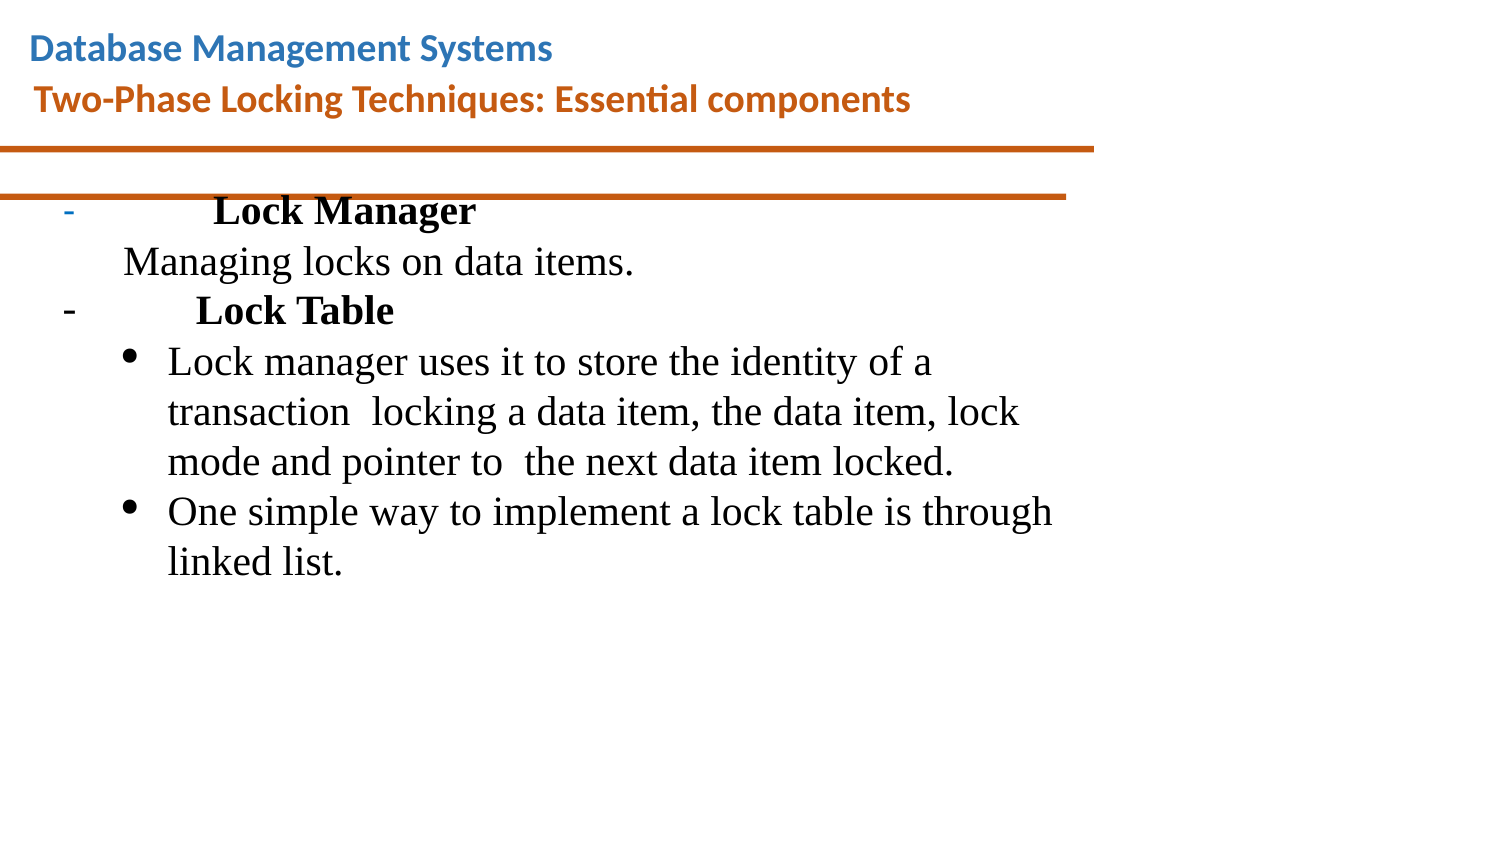

# Database Management Systems
Two-Phase Locking Techniques: Essential components

-	Lock Manager
Managing locks on data items.
Lock Table
Lock manager uses it to store the identity of a transaction  locking a data item, the data item, lock mode and pointer to  the next data item locked.
One simple way to implement a lock table is through linked list.